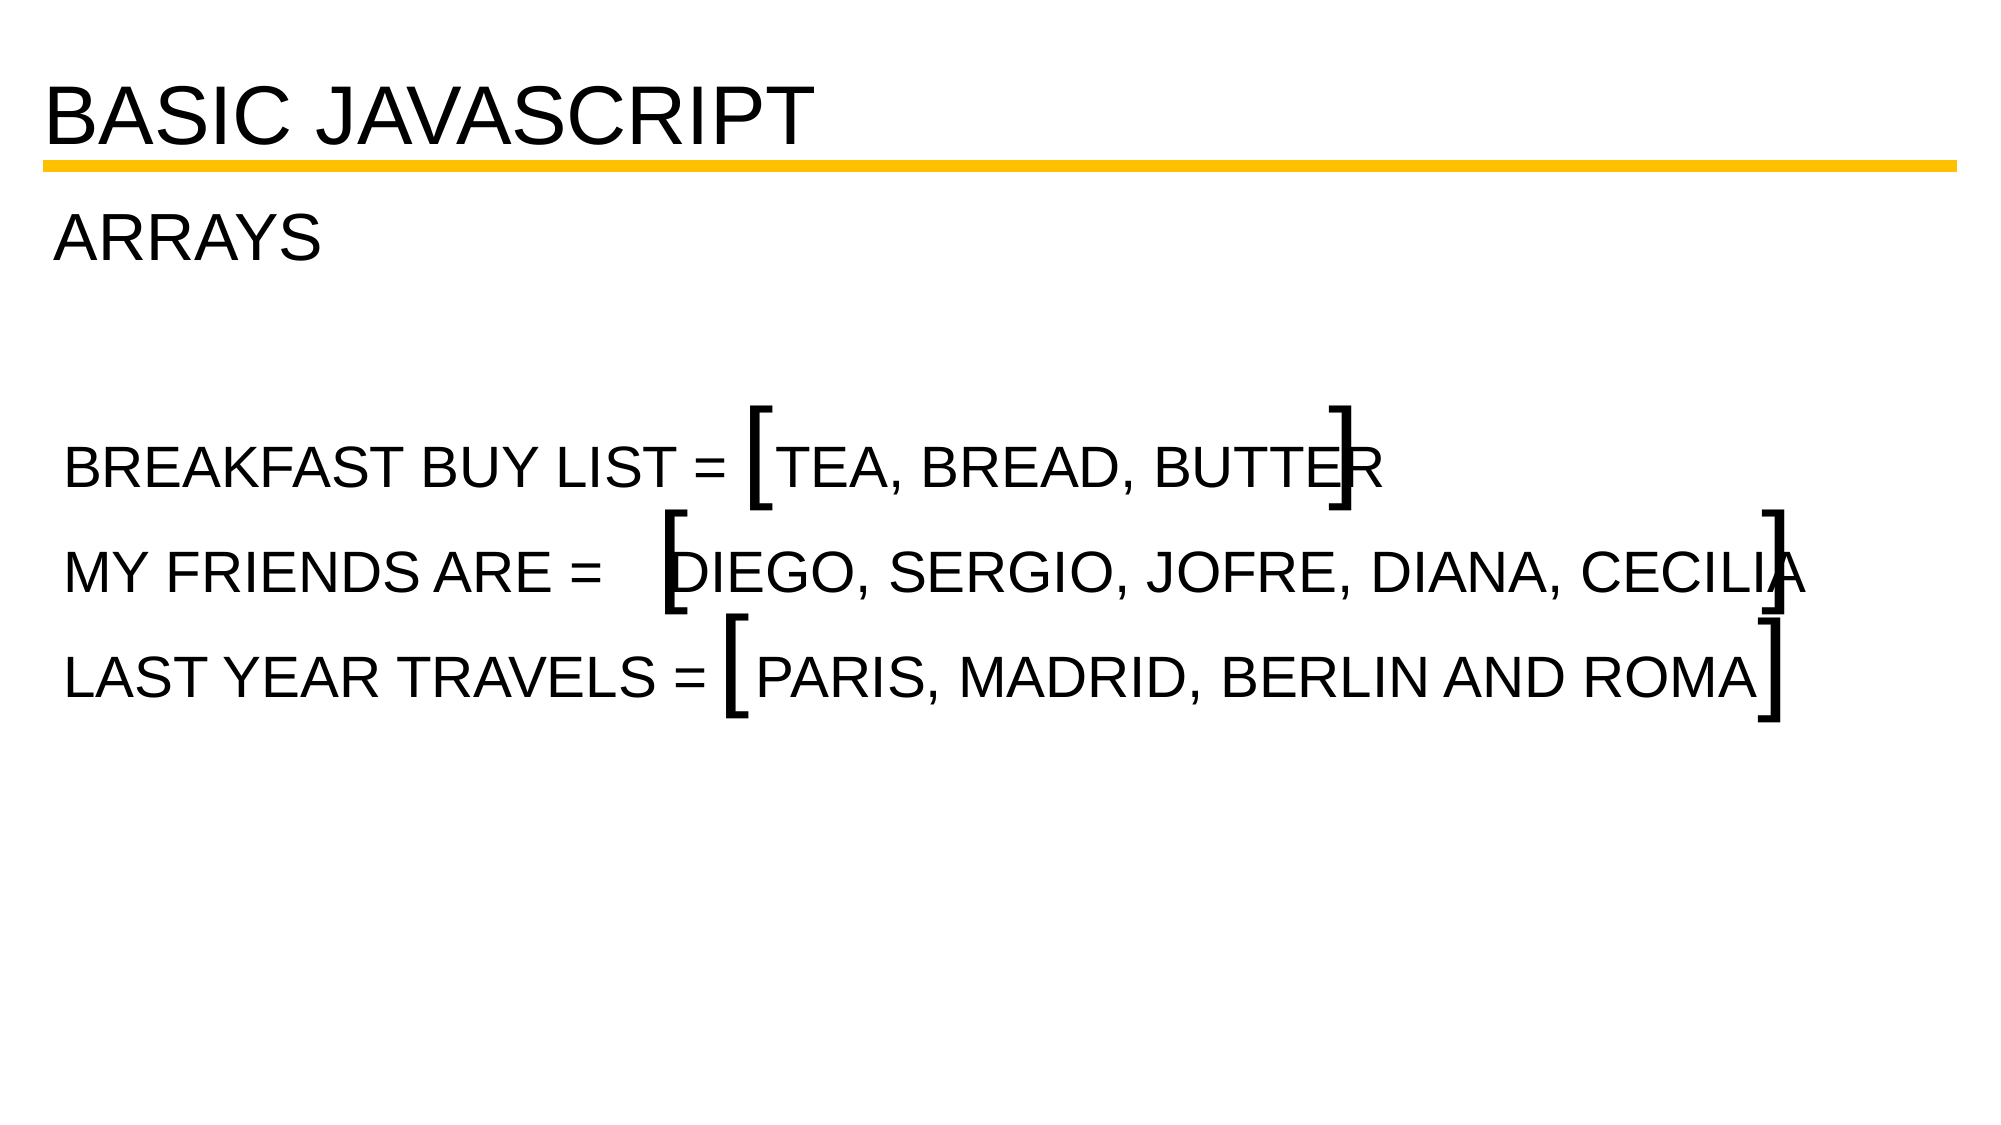

}
{
[
)
]
(
BASIC JAVASCRIPT
ARRAYS
[
]
BREAKFAST BUY LIST =   TEA, BREAD, BUTTER
MY FRIENDS ARE =    DIEGO, SERGIO, JOFRE, DIANA, CECILIA
LAST YEAR TRAVELS =   PARIS, MADRID, BERLIN AND ROMA
[
]
[
]